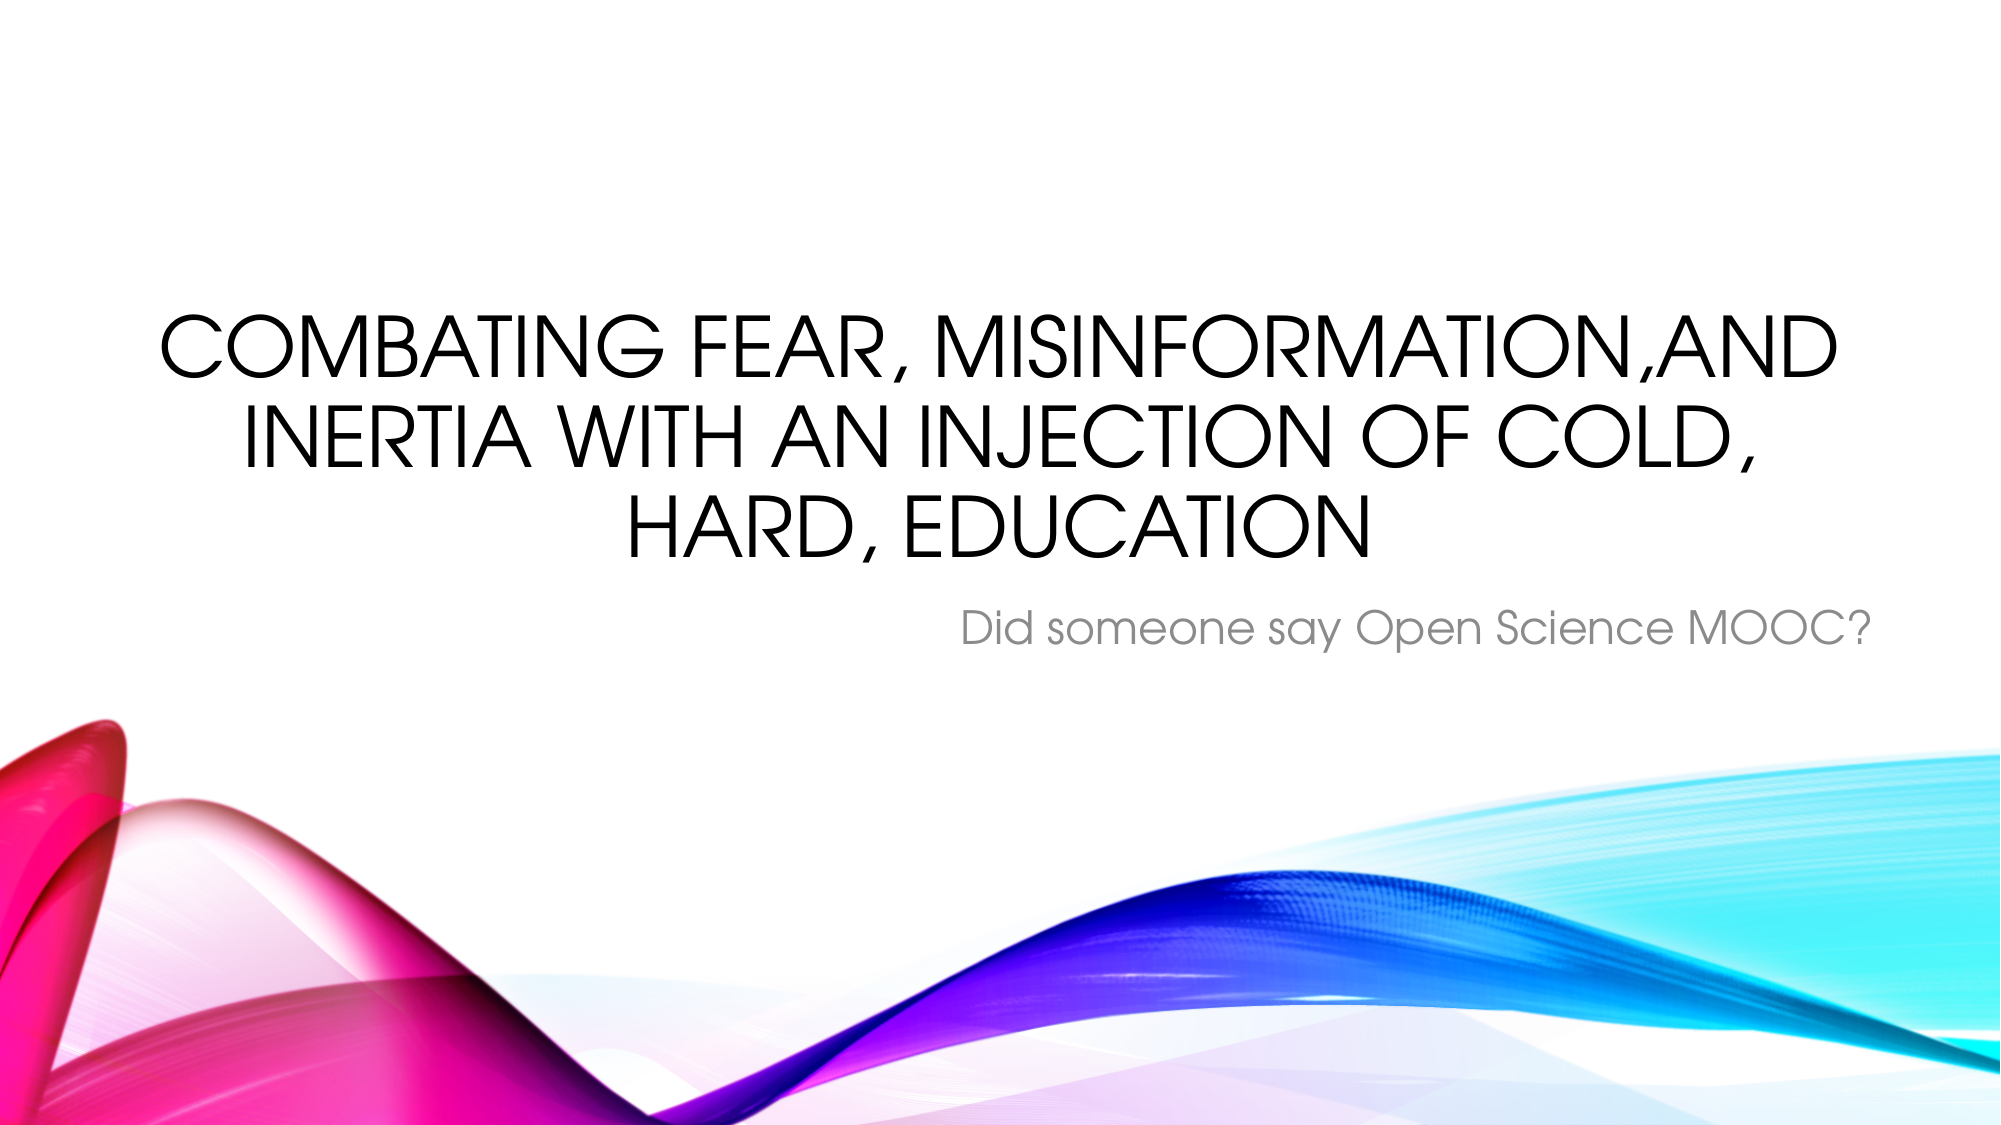

# Combating Fear, misinformation,and inertia with an injection of cold, hard, education
Did someone say Open Science MOOC?